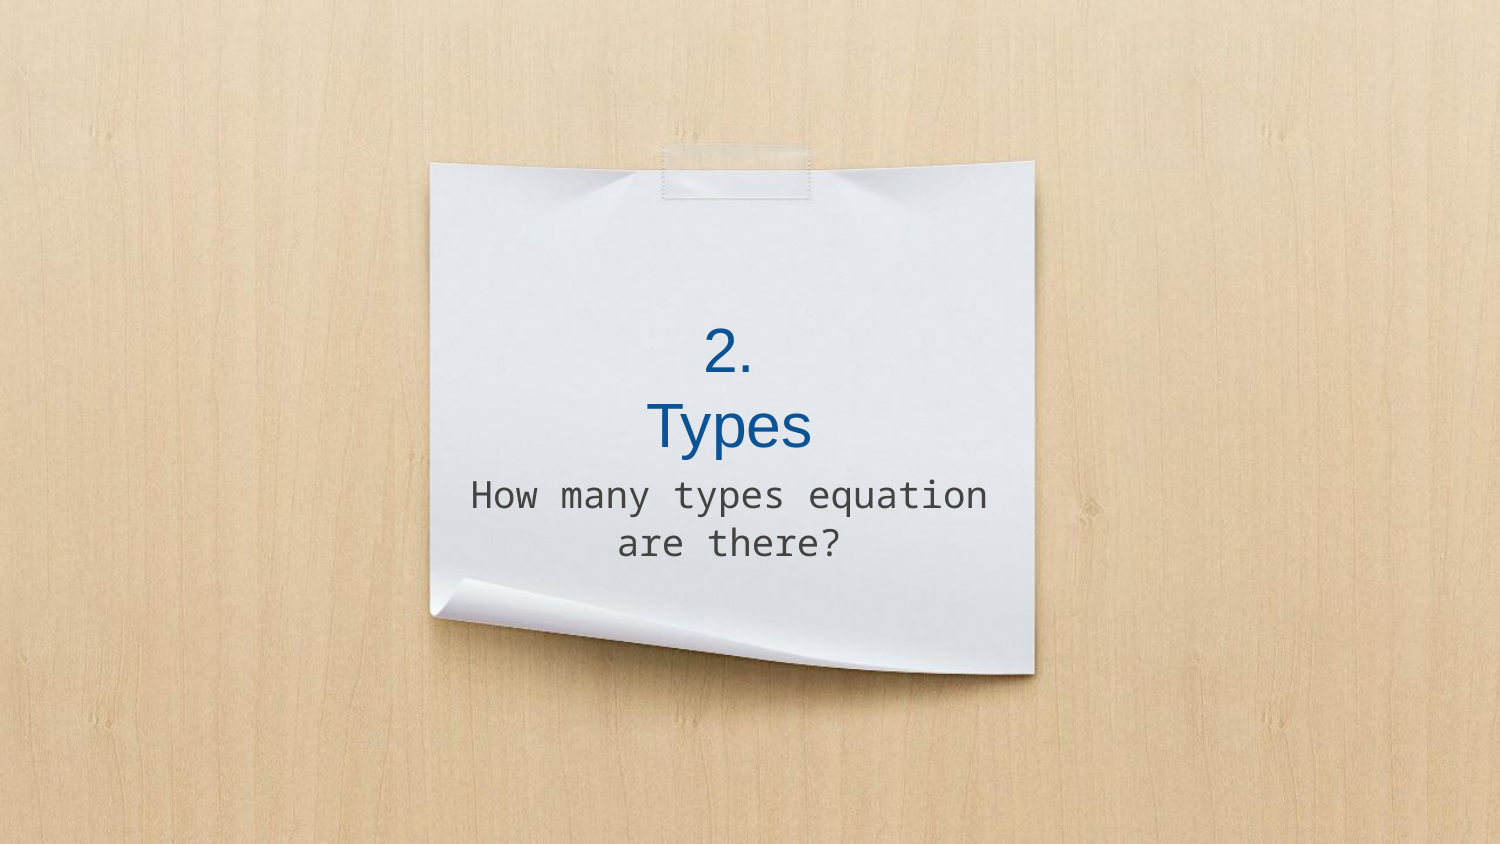

# 2.
Types
How many types equation are there?